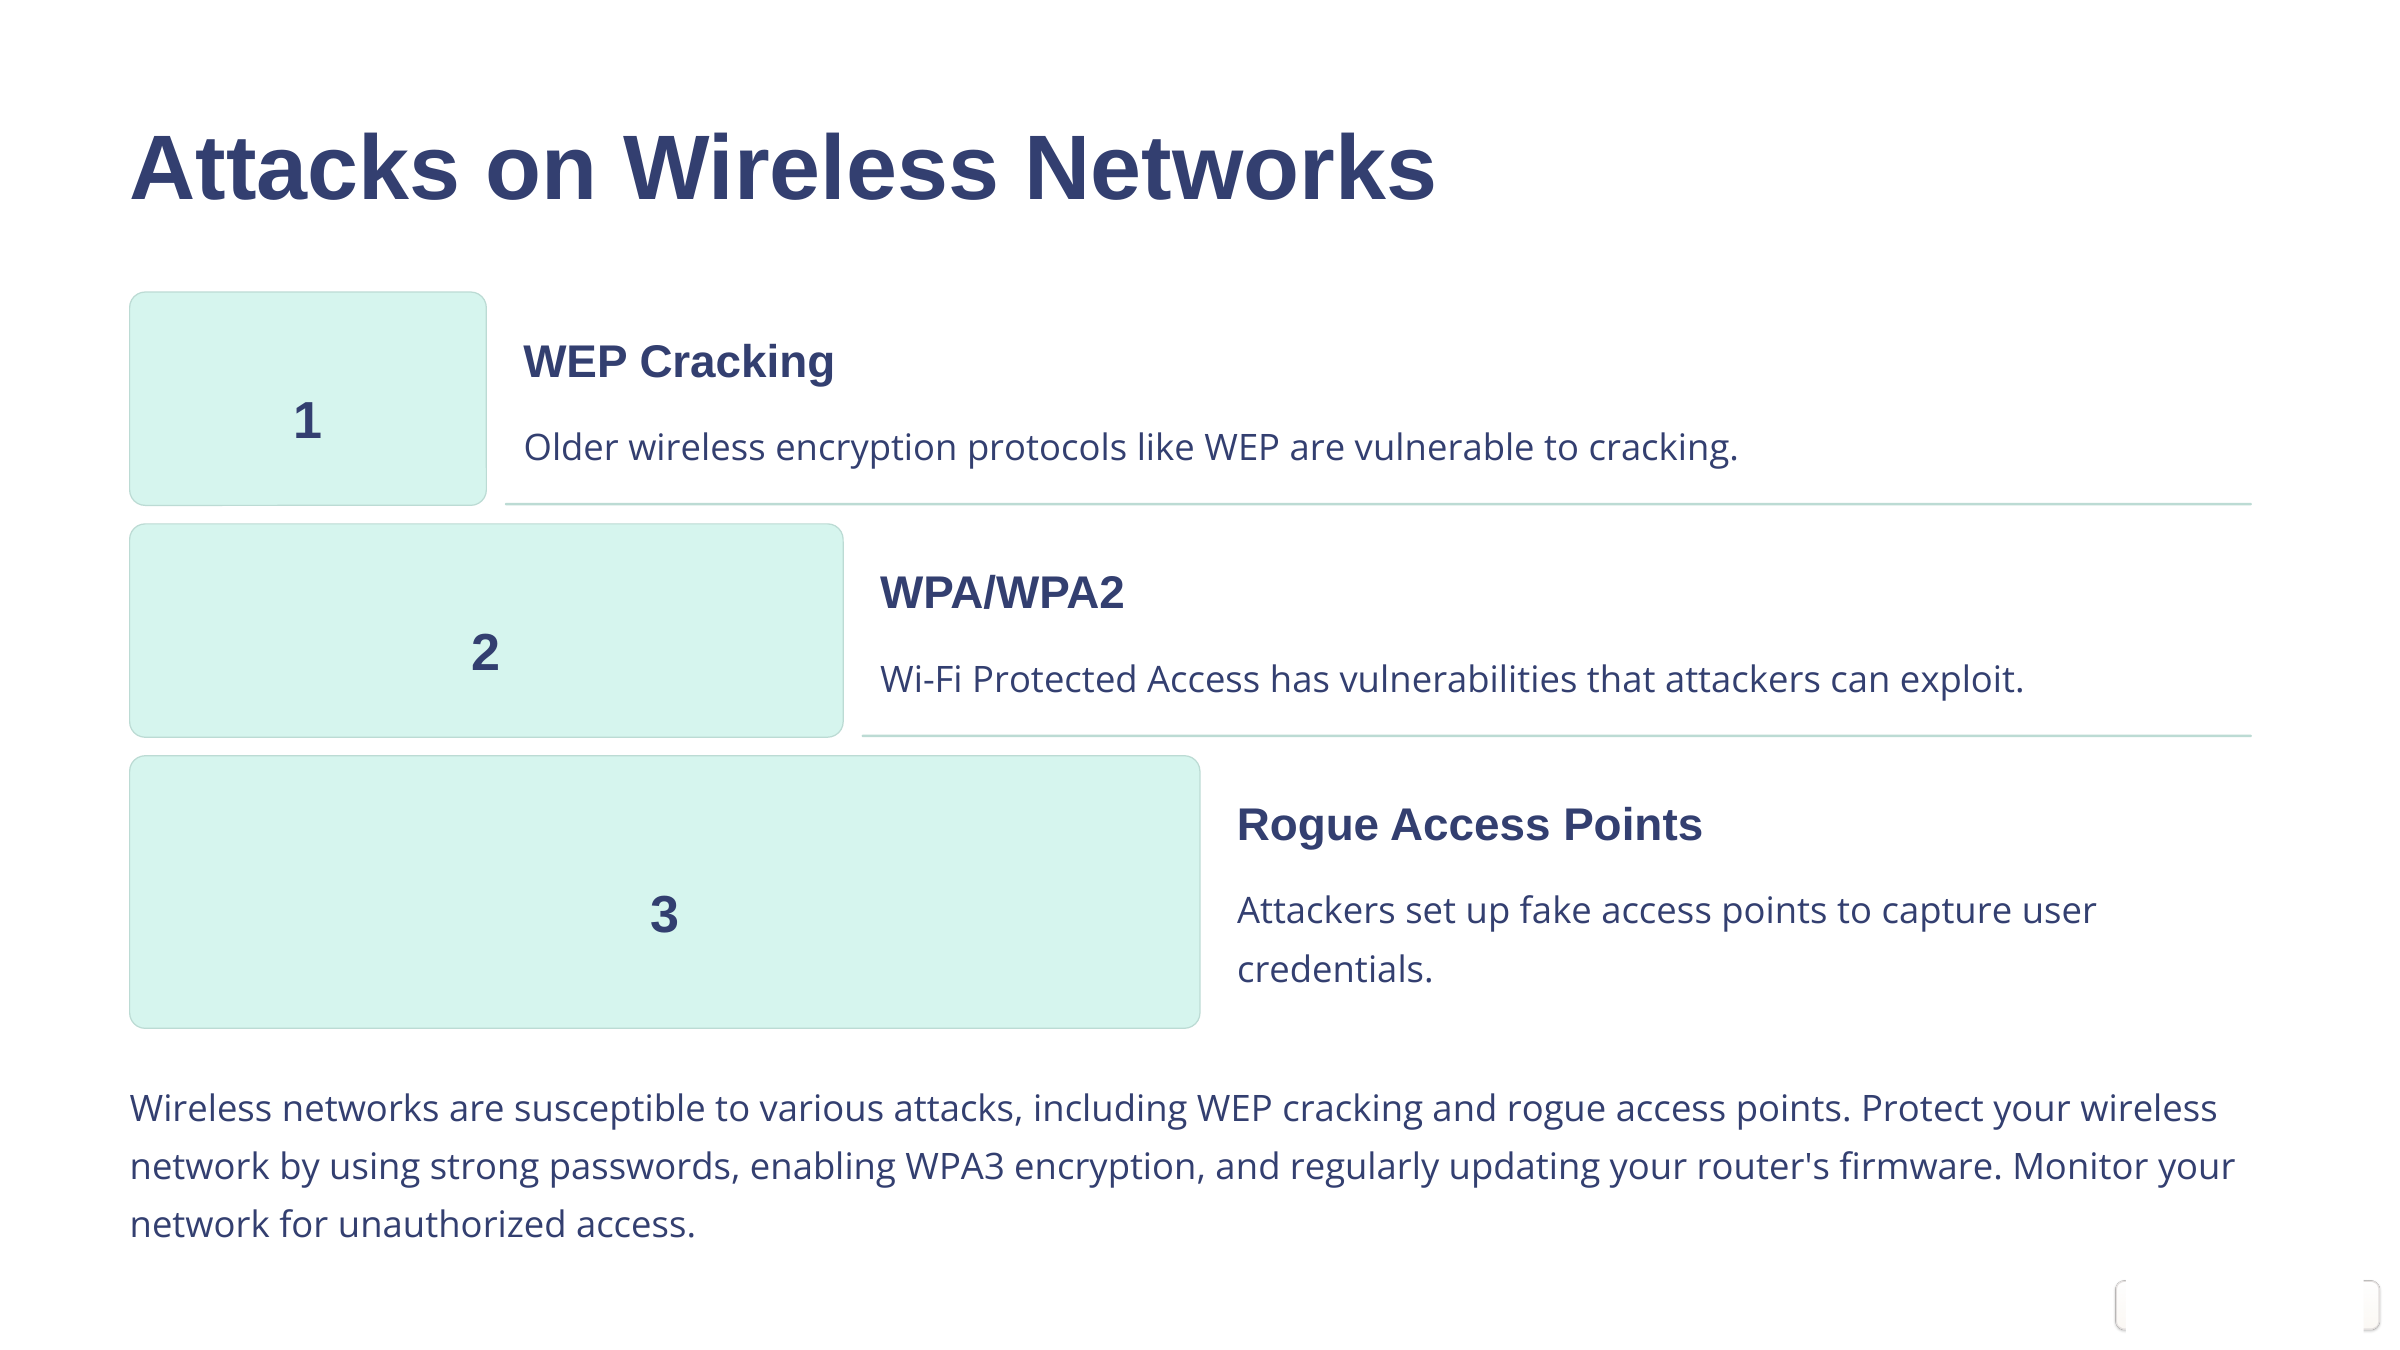

Attacks on Wireless Networks

WEP Cracking
1
Older wireless encryption protocols like WEP are vulnerable to cracking.

WPA/WPA2
2
Wi-Fi Protected Access has vulnerabilities that attackers can exploit.

Rogue Access Points
3
Attackers set up fake access points to capture user credentials.
Wireless networks are susceptible to various attacks, including WEP cracking and rogue access points. Protect your wireless network by using strong passwords, enabling WPA3 encryption, and regularly updating your router's firmware. Monitor your network for unauthorized access.